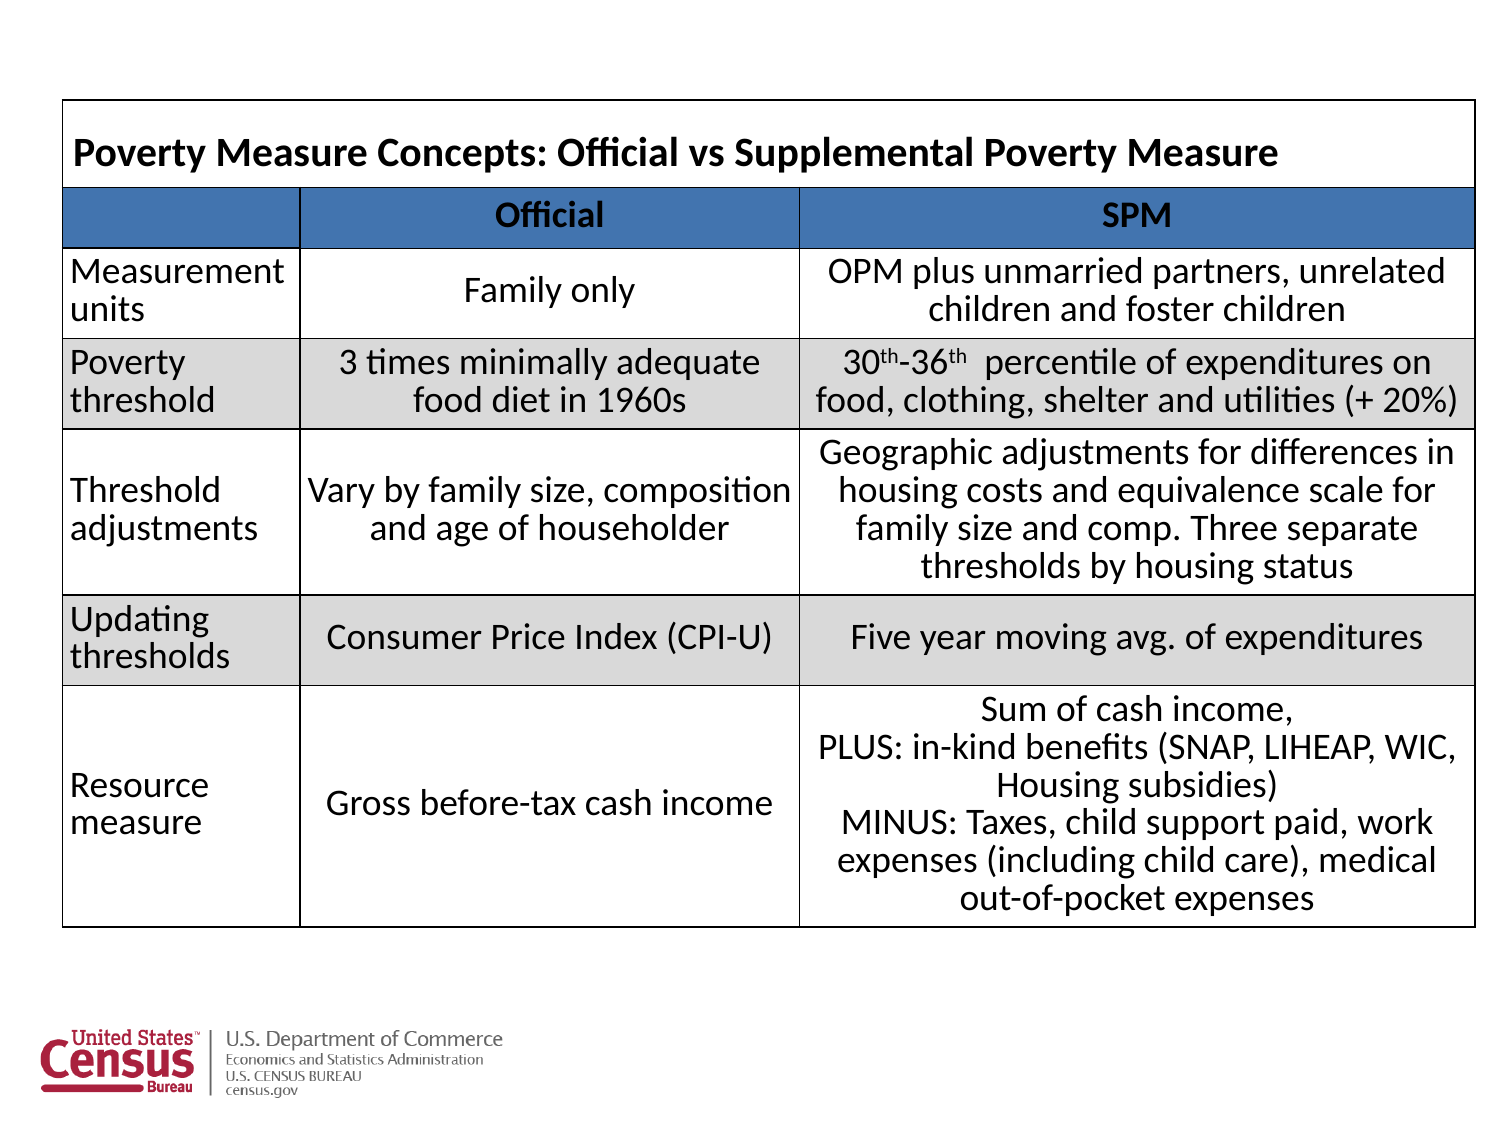

| Poverty Measure Concepts: Official vs Supplemental Poverty Measure |  |  |
| --- | --- | --- |
|  | Official | SPM |
| Measurement units | Family only | OPM plus unmarried partners, unrelated children and foster children |
| Poverty threshold | 3 times minimally adequate food diet in 1960s | 30th-36th percentile of expenditures on food, clothing, shelter and utilities (+ 20%) |
| Threshold adjustments | Vary by family size, composition and age of householder | Geographic adjustments for differences in housing costs and equivalence scale for family size and comp. Three separate thresholds by housing status |
| Updating thresholds | Consumer Price Index (CPI-U) | Five year moving avg. of expenditures |
| Resource measure | Gross before-tax cash income | Sum of cash income, PLUS: in-kind benefits (SNAP, LIHEAP, WIC, Housing subsidies) MINUS: Taxes, child support paid, work expenses (including child care), medical out-of-pocket expenses |